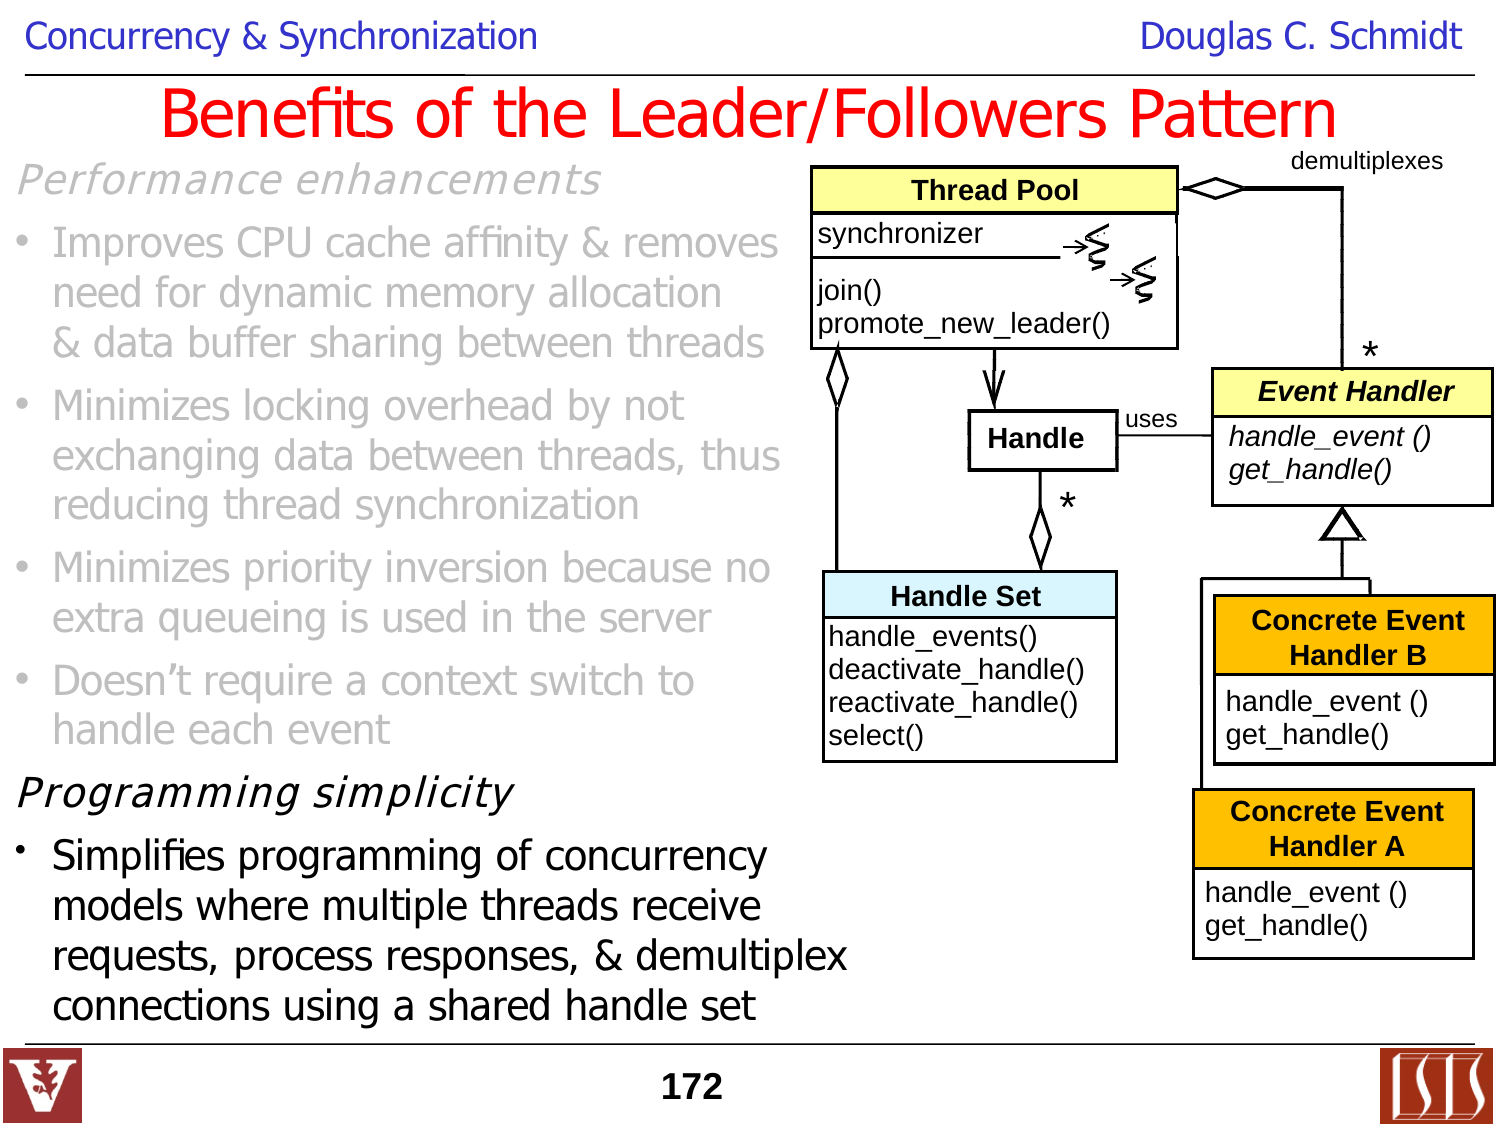

# Benefits of the Leader/Followers Pattern
demultiplexes
Performance enhancements
Improves CPU cache affinity & removes need for dynamic memory allocation
& data buffer sharing between threads
Minimizes locking overhead by not exchanging data between threads, thus reducing thread synchronization
Minimizes priority inversion because no extra queueing is used in the server
Doesn’t require a context switch to
handle each event
Programming simplicity
Simplifies programming of concurrency models where multiple threads receive requests, process responses, & demultiplex connections using a shared handle set
Thread Pool

synchronizer

join()
promote_new_leader()

*

Event Handler

uses

handle_event ()
get_handle()

Handle

*

Handle Set

handle_events()
deactivate_handle()
reactivate_handle()
select()

Concrete Event Handler B

handle_event ()
get_handle()
Concrete Event Handler A

handle_event ()
get_handle()